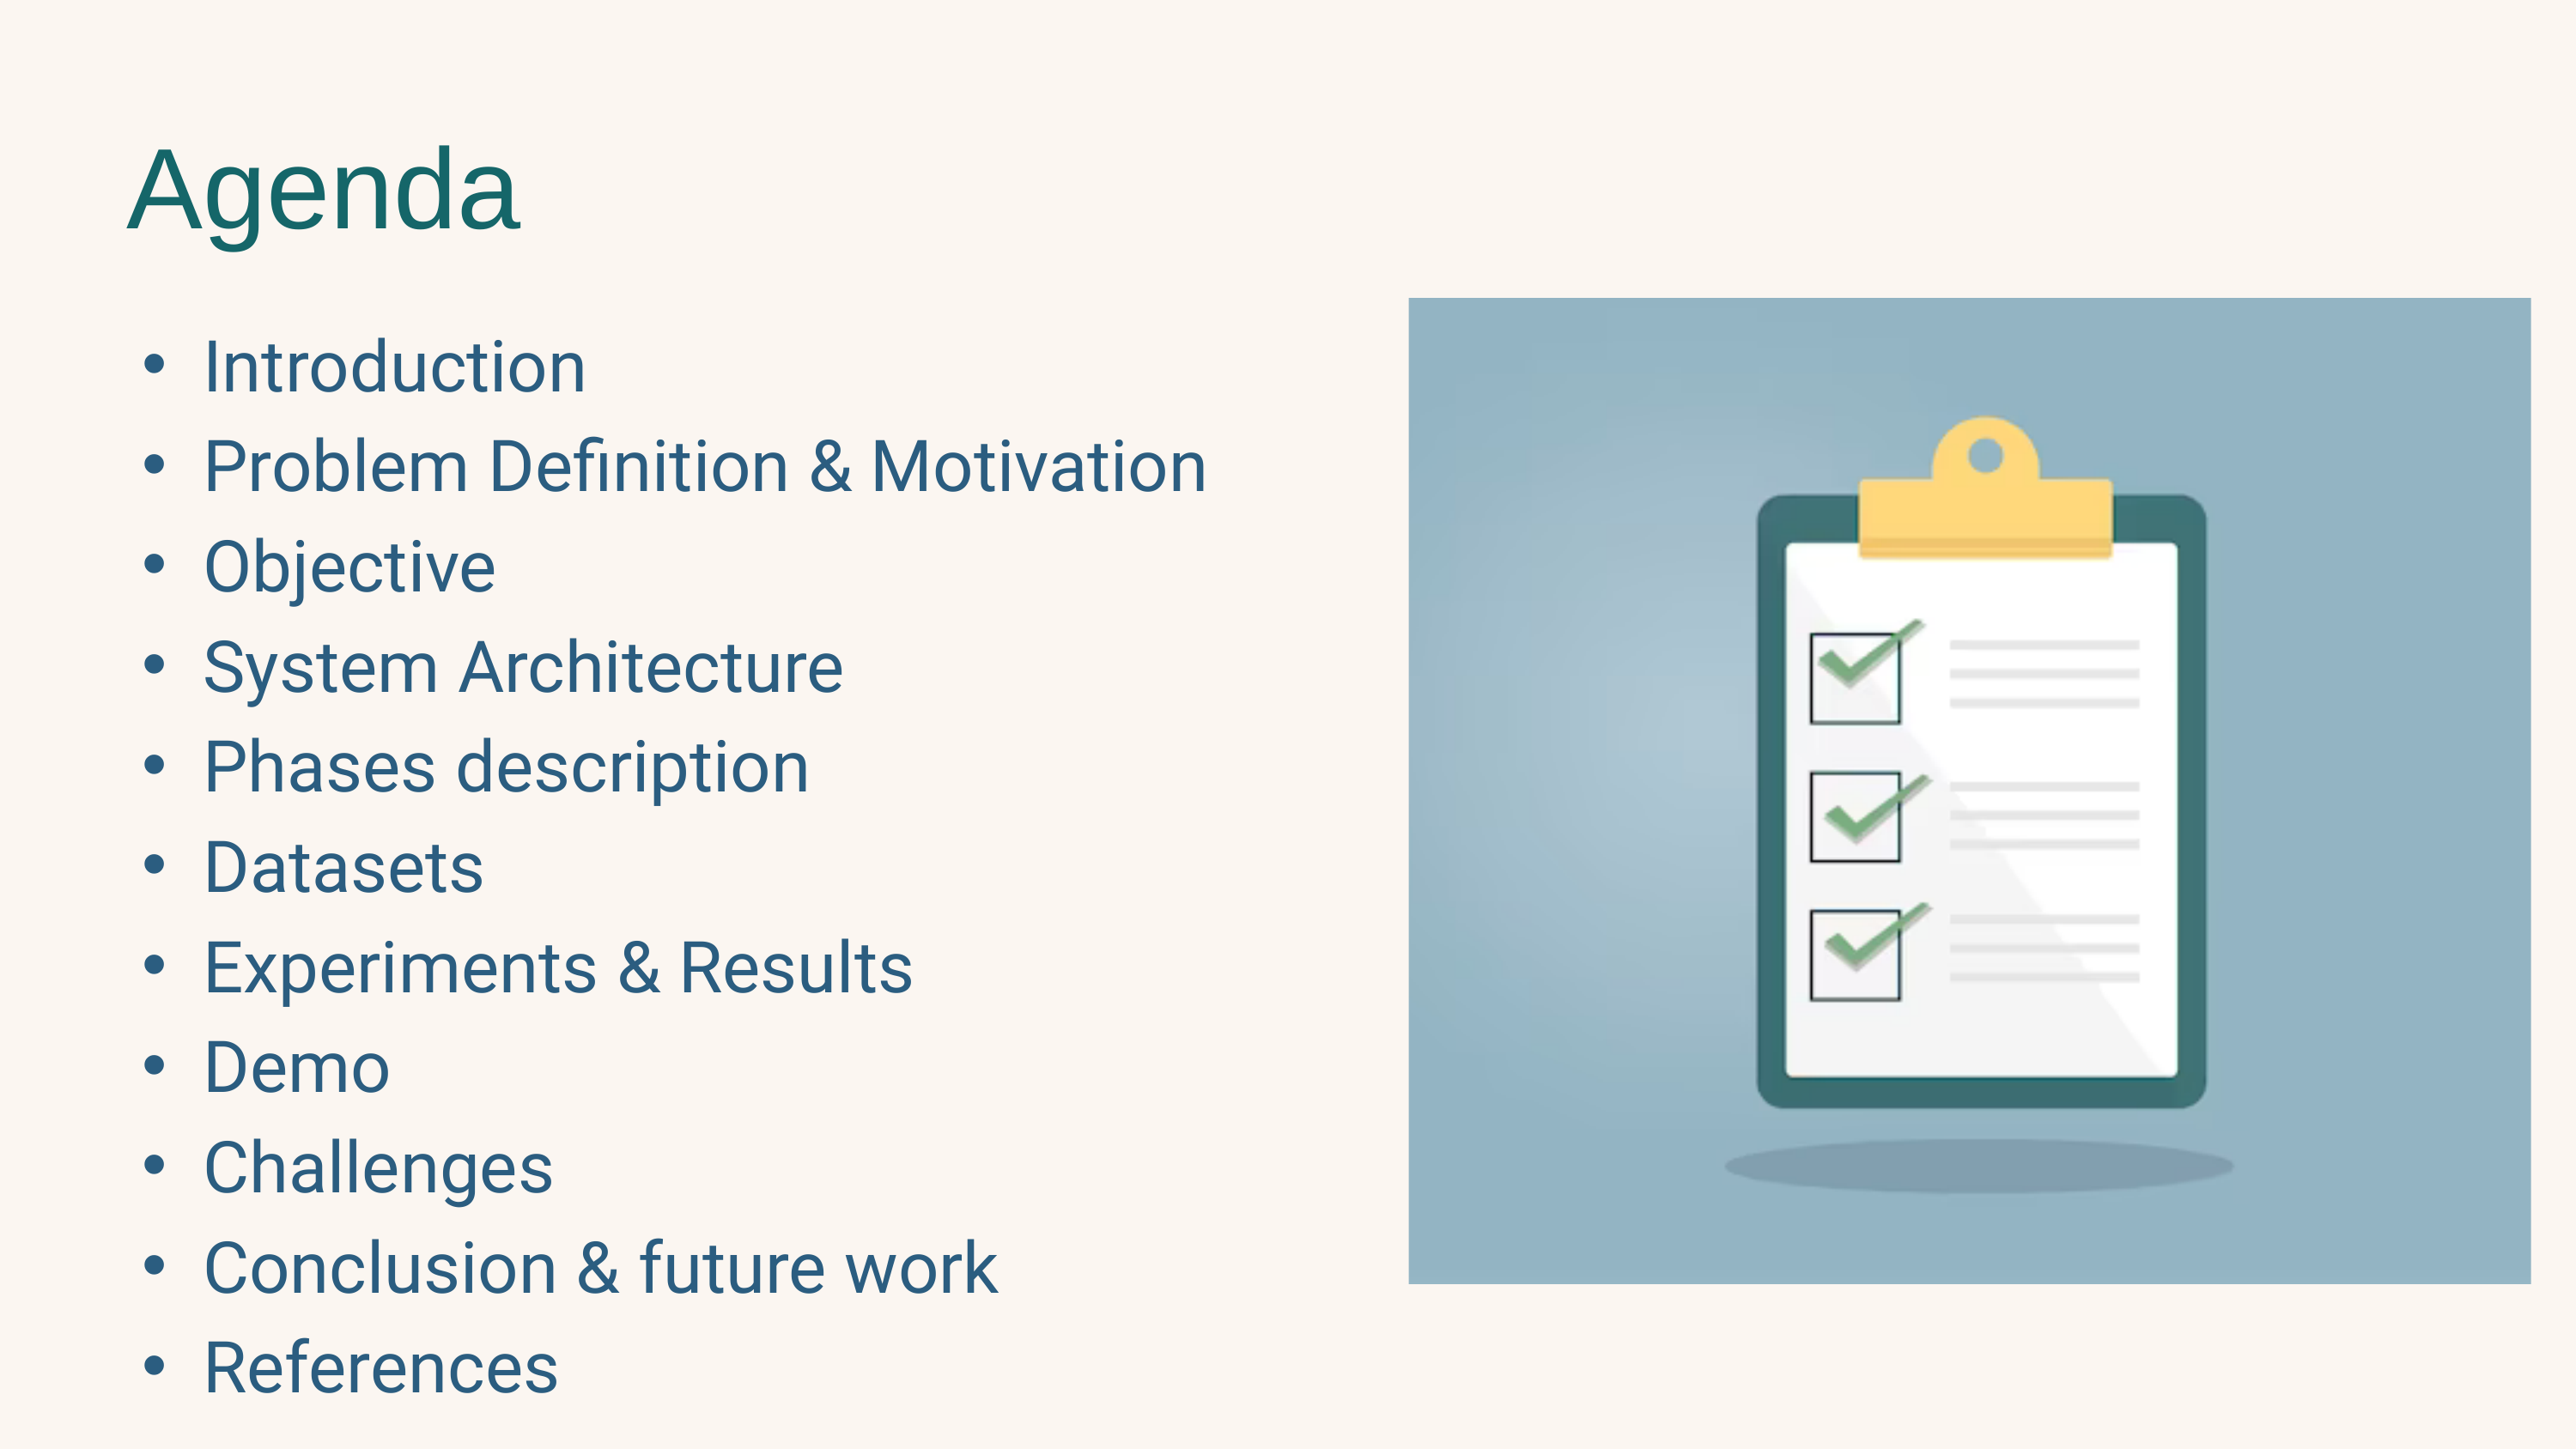

Agenda

Introduction
Problem Definition & Motivation
Objective
System Architecture
Phases description
Datasets
Experiments & Results
Demo
Challenges
Conclusion & future work
References